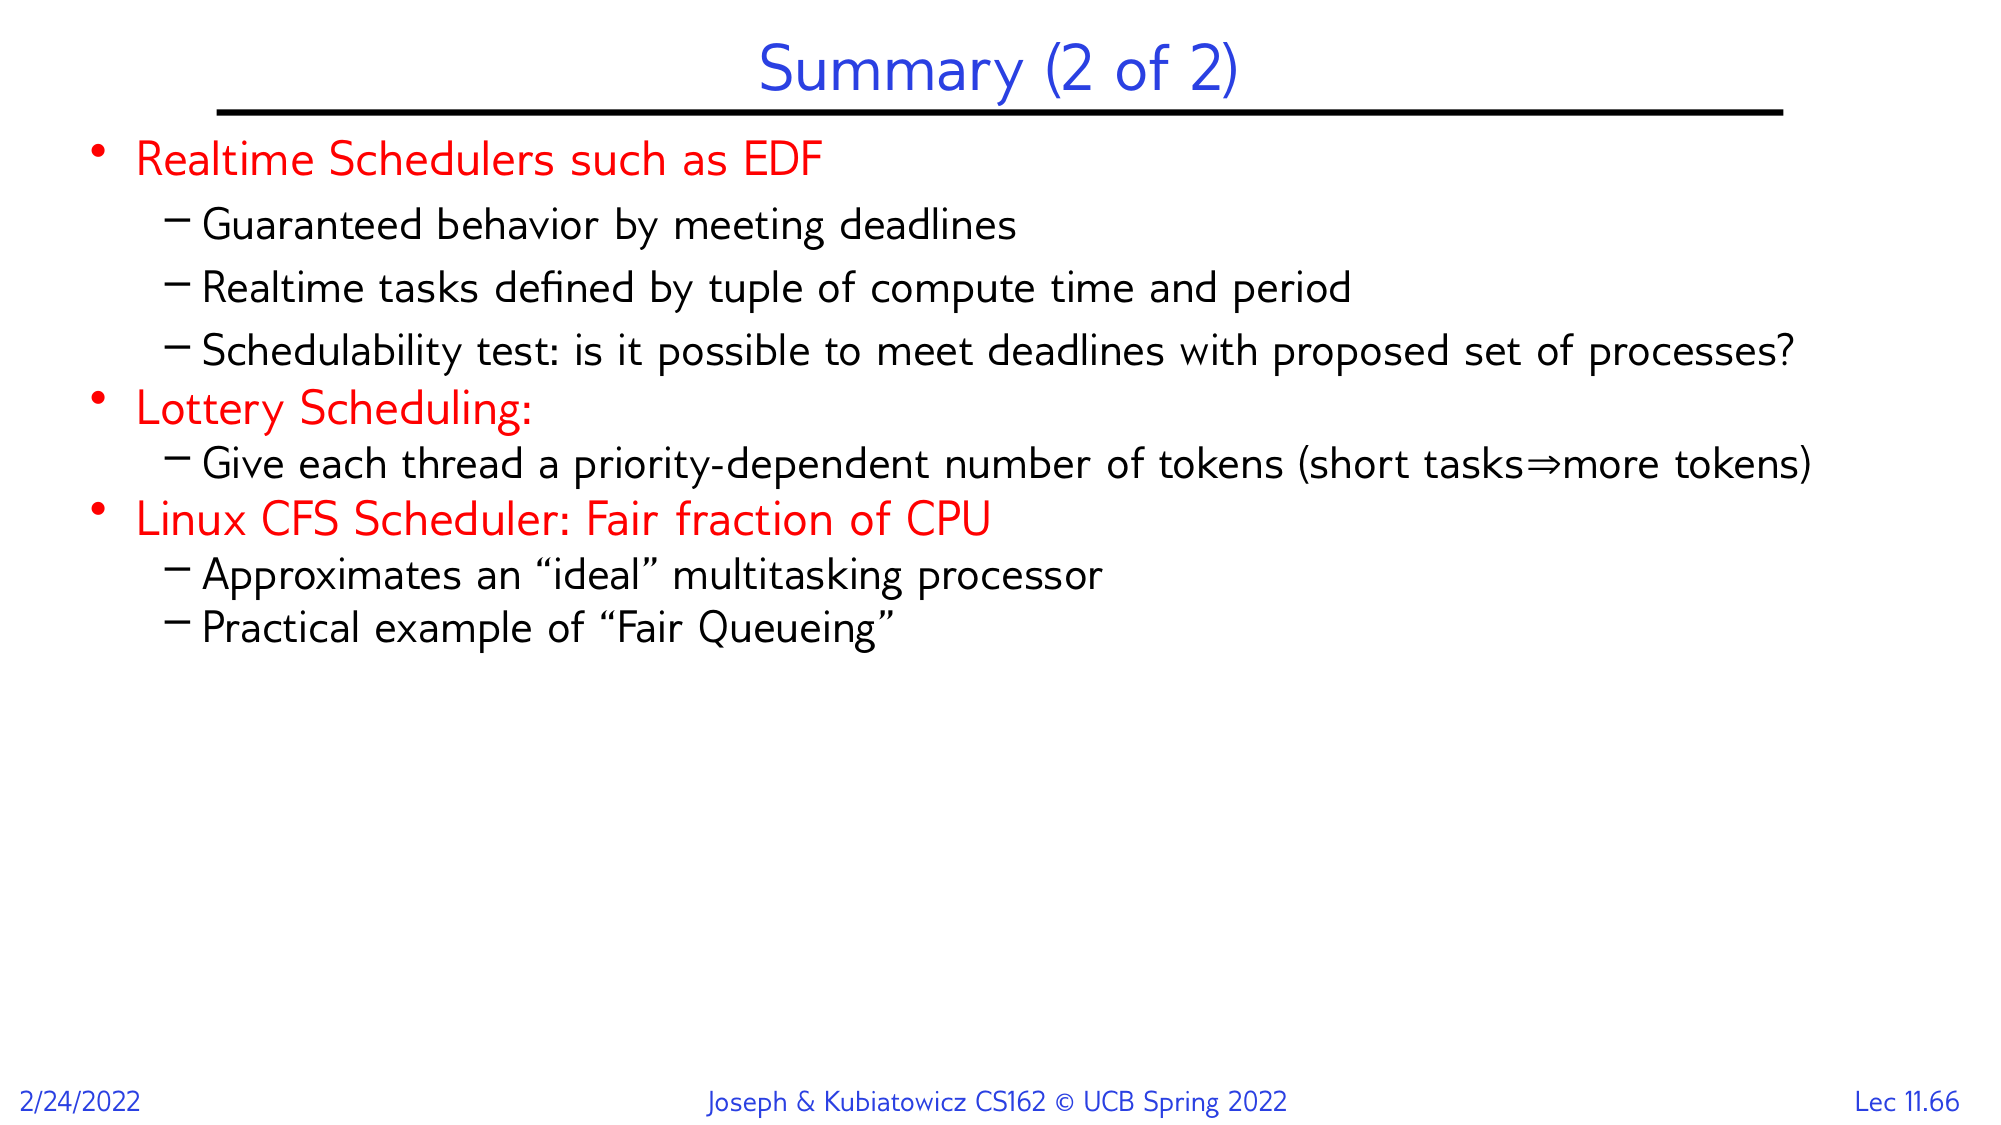

# Summary (2 of 2)
Realtime Schedulers such as EDF
Guaranteed behavior by meeting deadlines
Realtime tasks defined by tuple of compute time and period
Schedulability test: is it possible to meet deadlines with proposed set of processes?
Lottery Scheduling:
Give each thread a priority-dependent number of tokens (short tasks⇒more tokens)
Linux CFS Scheduler: Fair fraction of CPU
Approximates an “ideal” multitasking processor
Practical example of “Fair Queueing”